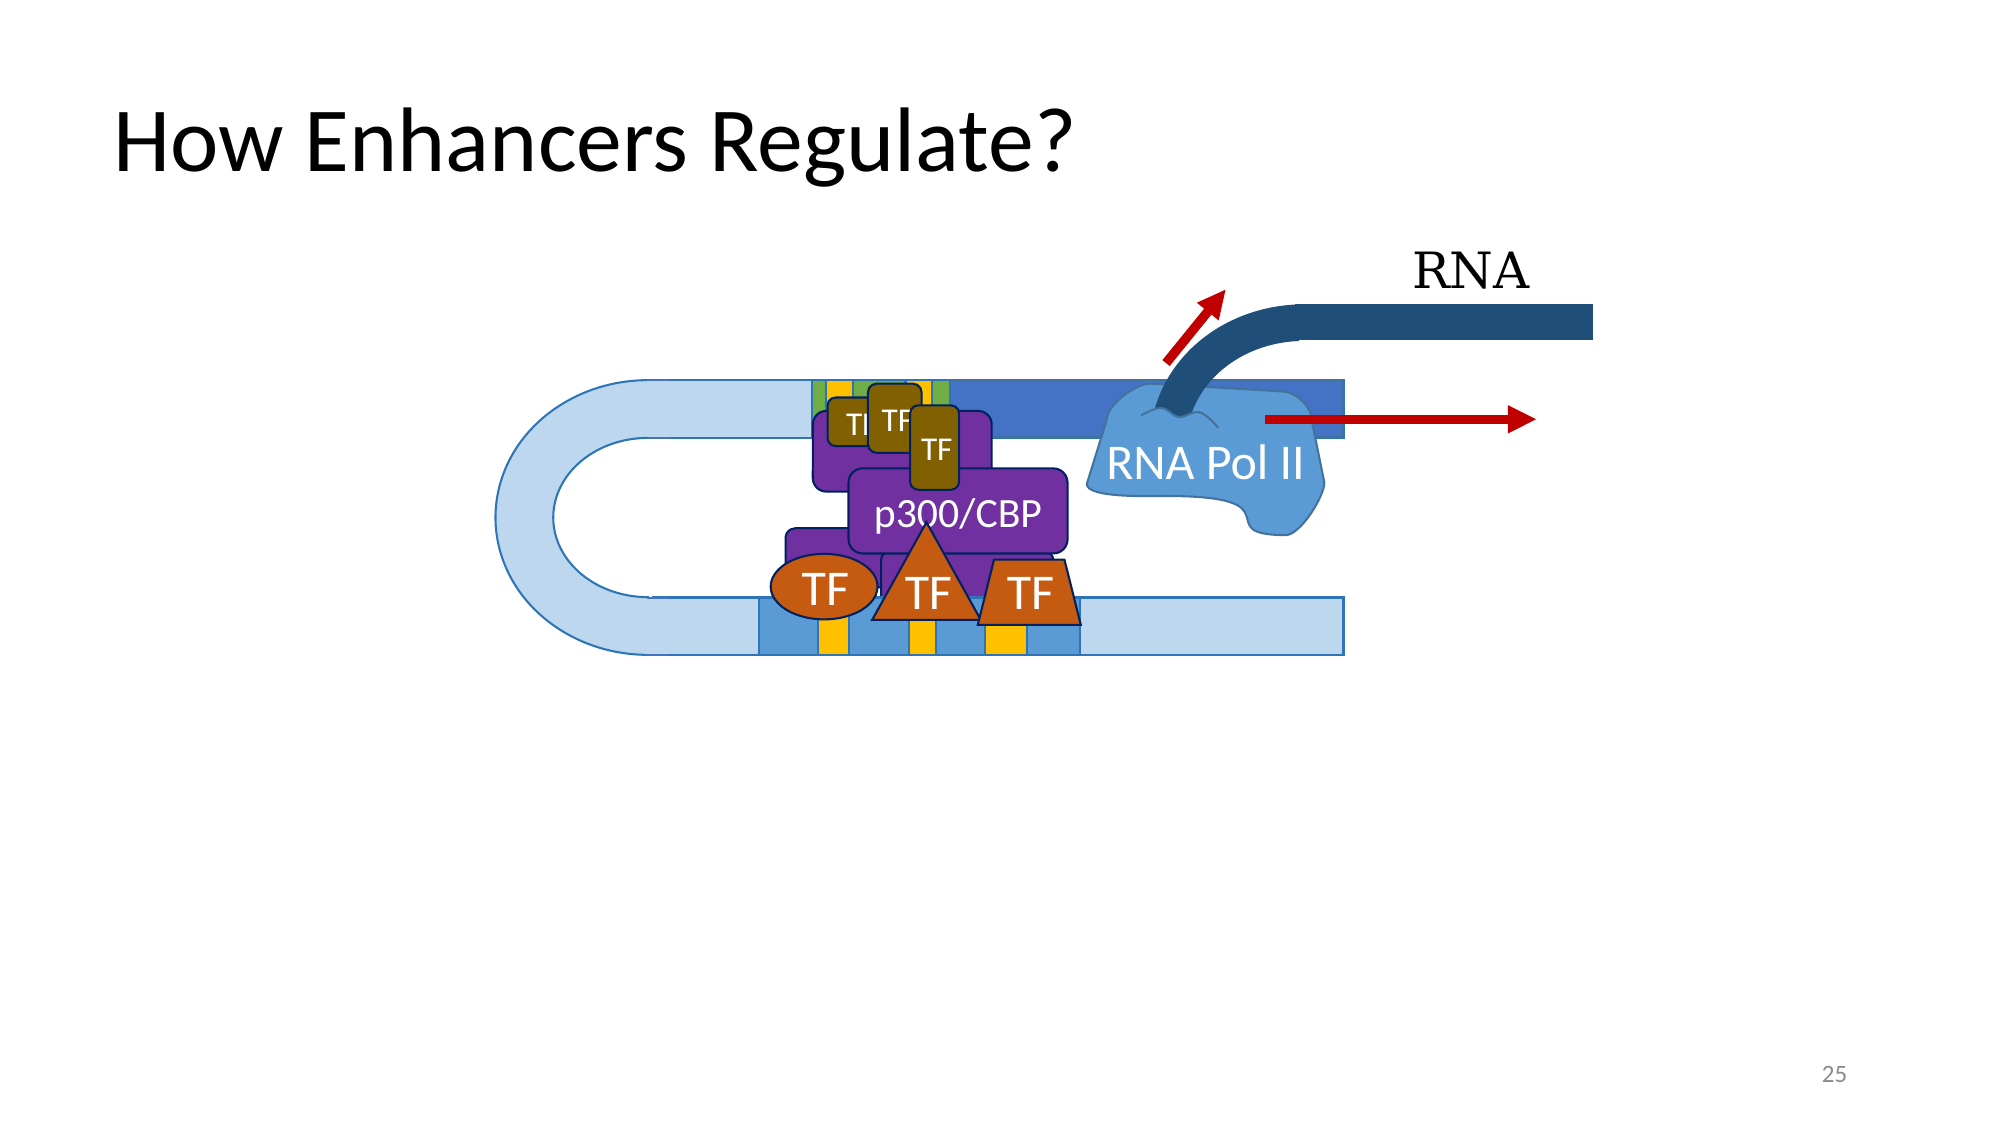

# How Enhancers Regulate?
RNA

RNA Pol II

TF

TF
TF

p300/CBP

TF

TF

TF

25